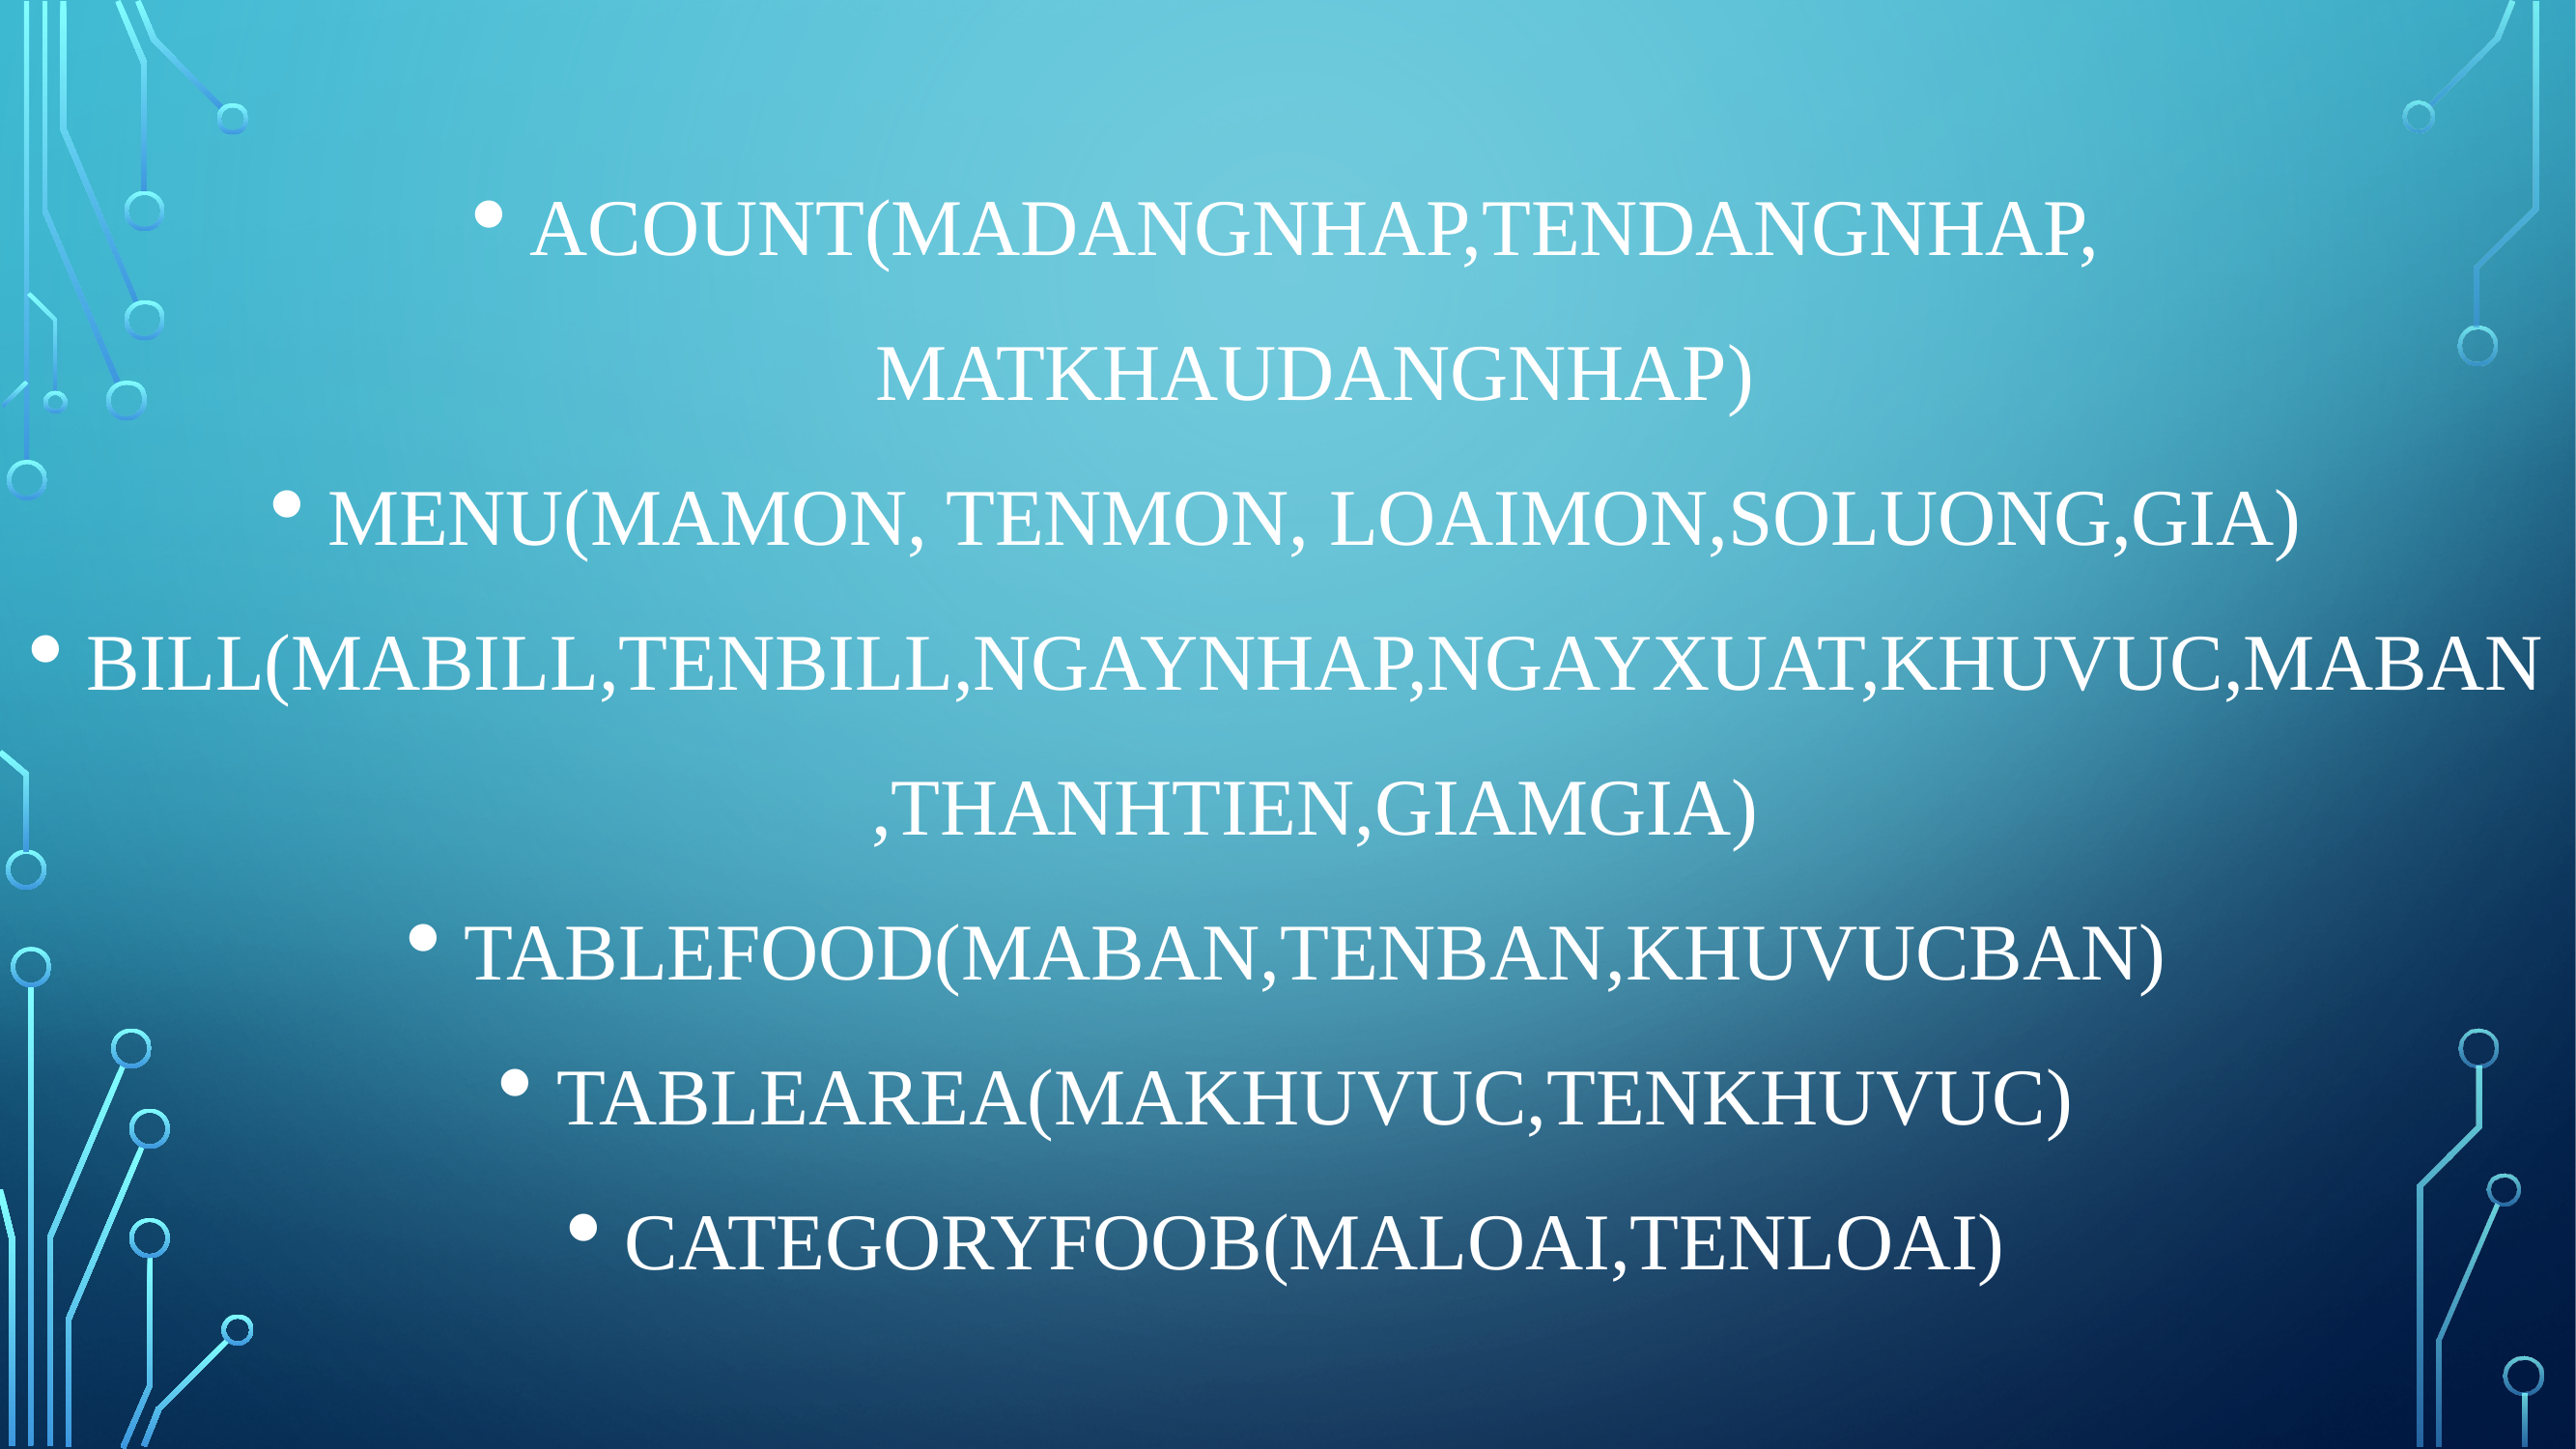

ACOUNT(MADANGNHAP,TENDANGNHAP, MATKHAUDANGNHAP)
MENU(MAMON, TENMON, LOAIMON,SOLUONG,GIA)
BILL(MABILL,TENBILL,NGAYNHAP,NGAYXUAT,KHUVUC,MABAN,THANHTIEN,GIAMGIA)
TABLEFOOD(MABAN,TENBAN,KHUVUCBAN)
TABLEAREA(MAKHUVUC,TENKHUVUC)
CATEGORYFOOB(MALOAI,TENLOAI)